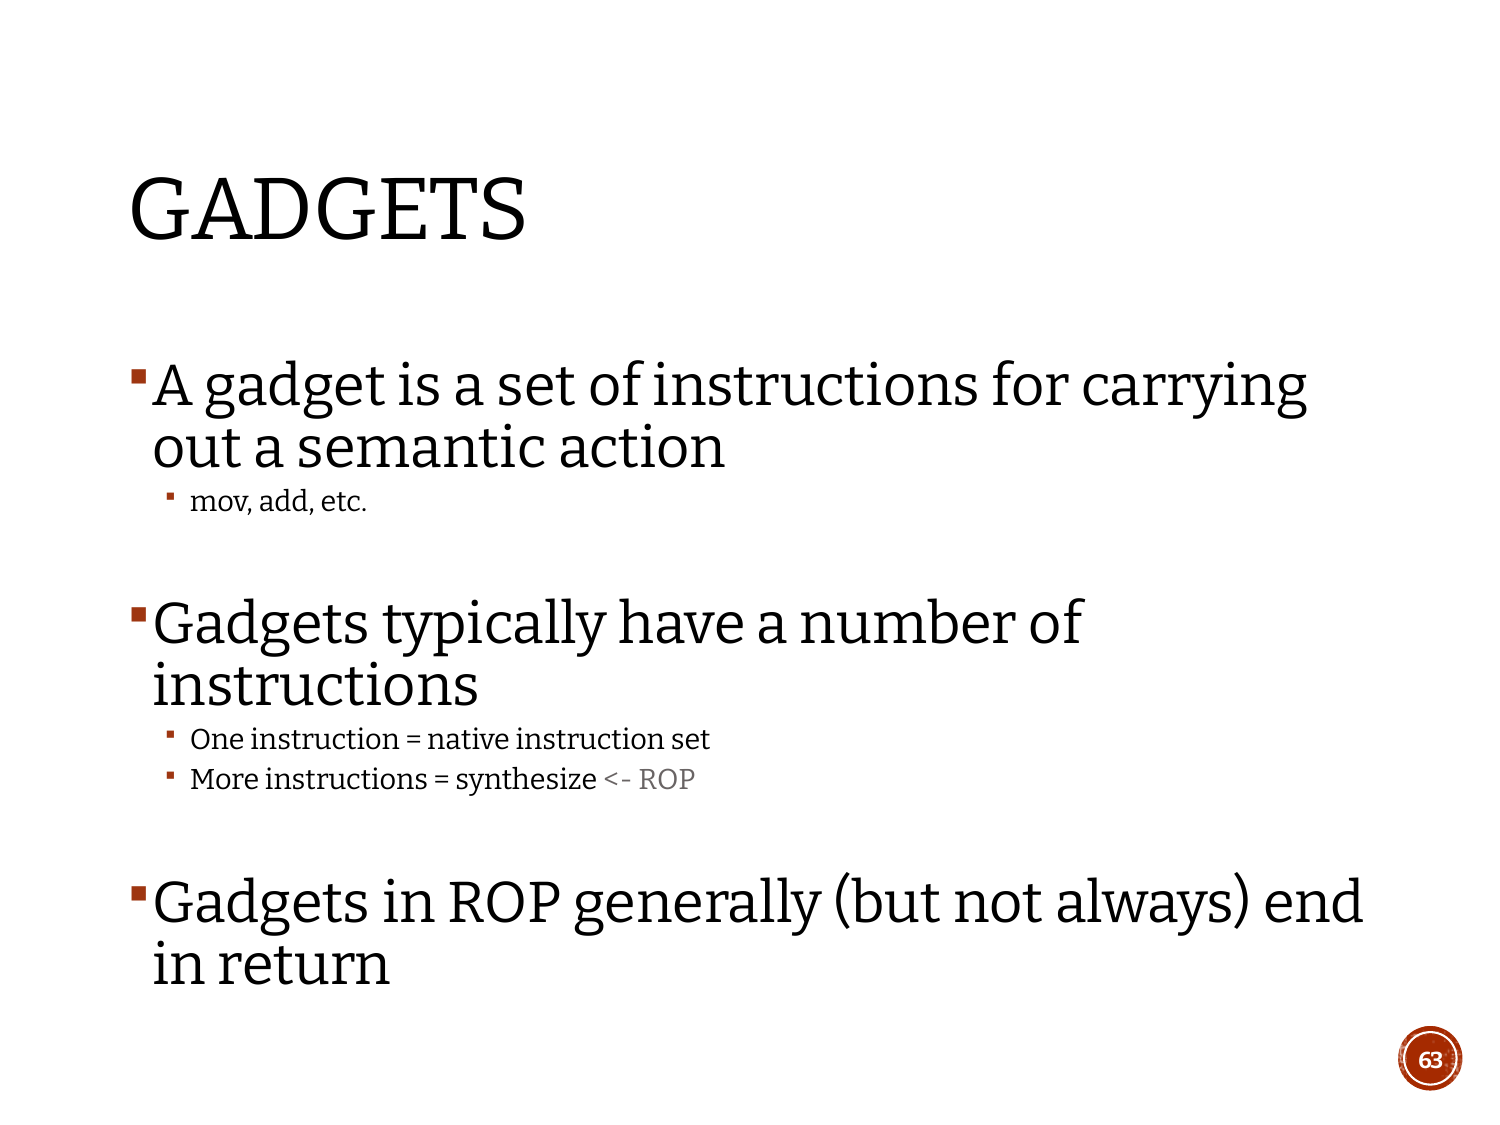

# Gadgets
A gadget is a set of instructions for carrying out a semantic action
mov, add, etc.

Gadgets typically have a number of instructions
One instruction = native instruction set
More instructions = synthesize <- ROP

Gadgets in ROP generally (but not always) end in return
63